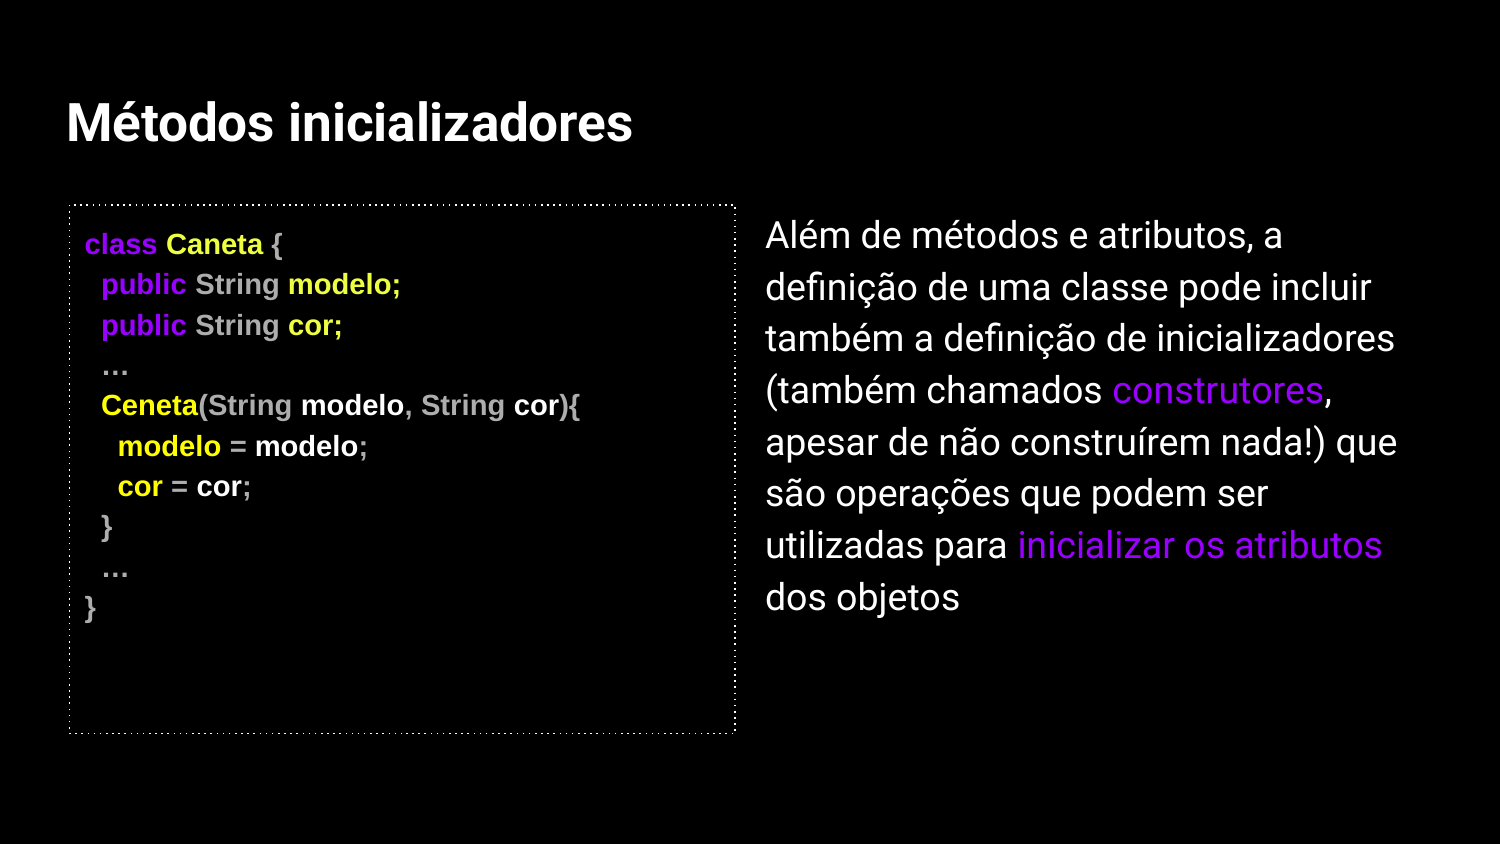

# Métodos inicializadores
Além de métodos e atributos, a definição de uma classe pode incluir também a definição de inicializadores (também chamados construtores, apesar de não construírem nada!) que são operações que podem ser utilizadas para inicializar os atributos dos objetos
class Caneta {
  public String modelo;
  public String cor;
  …
  Ceneta(String modelo, String cor){
    modelo = modelo;
    cor = cor;
  }
  …
}